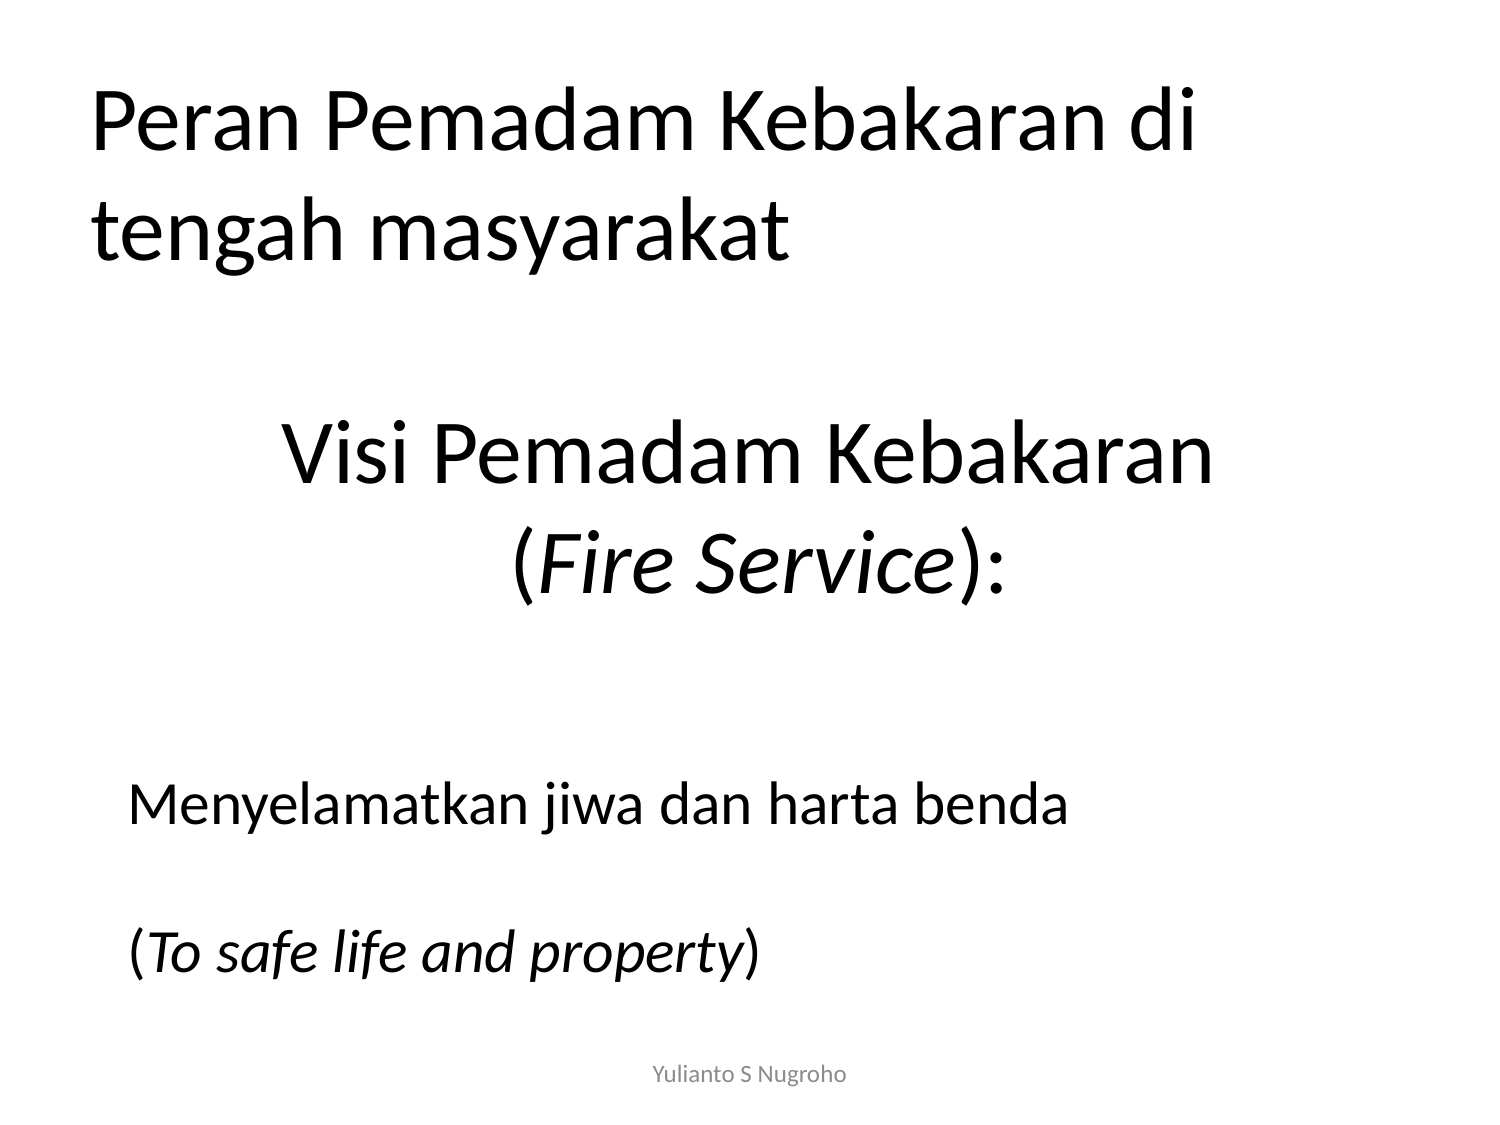

Peran Pemadam Kebakaran di tengah masyarakat
# Visi Pemadam Kebakaran (Fire Service):

Menyelamatkan jiwa dan harta benda

(To safe life and property)
Yulianto S Nugroho